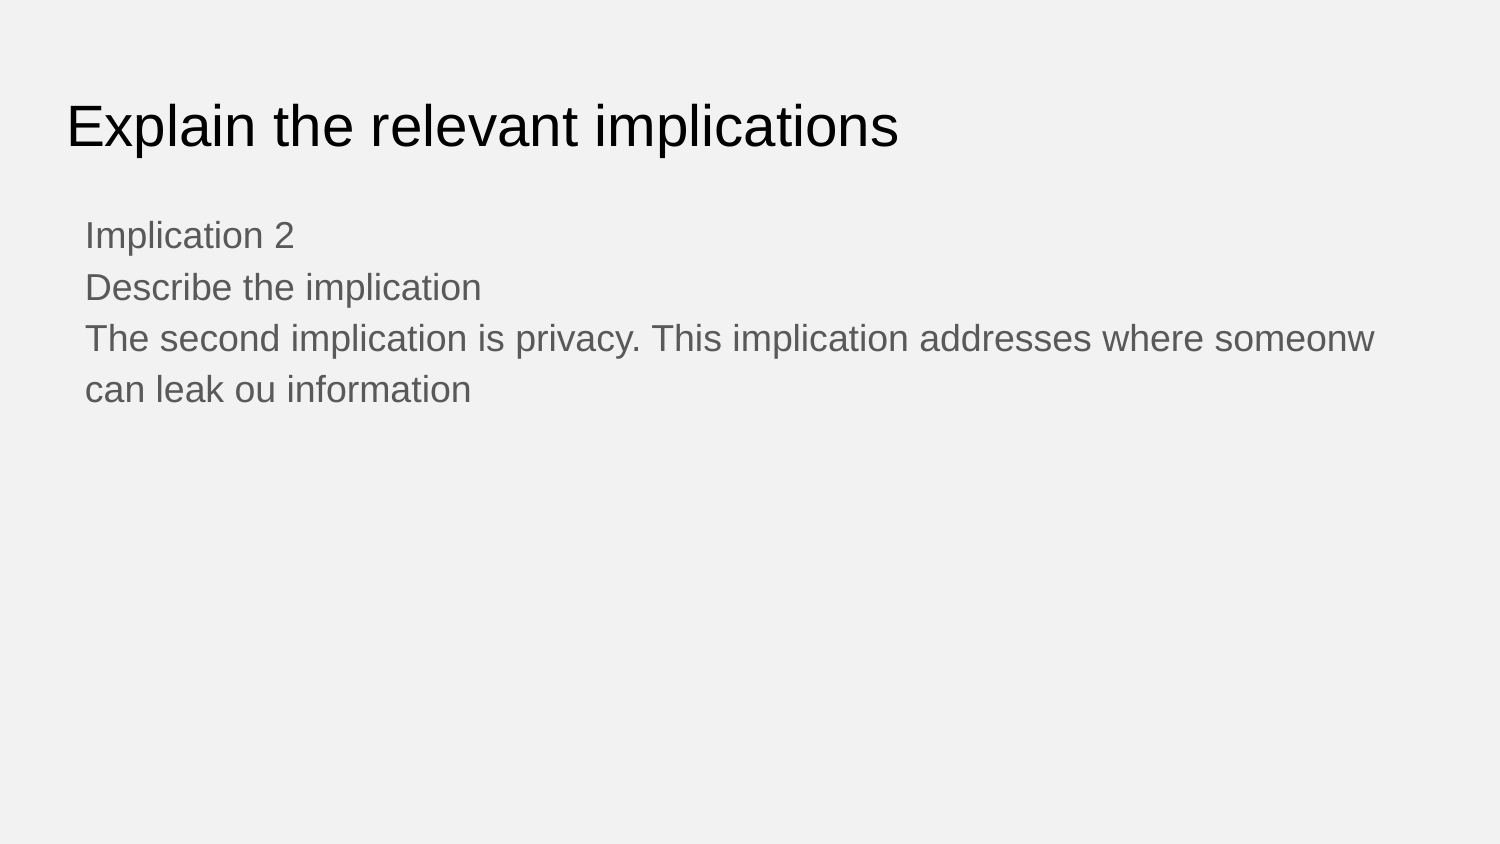

# Explain the relevant implications
Implication 2
Describe the implication
The second implication is privacy. This implication addresses where someonw can leak ou information